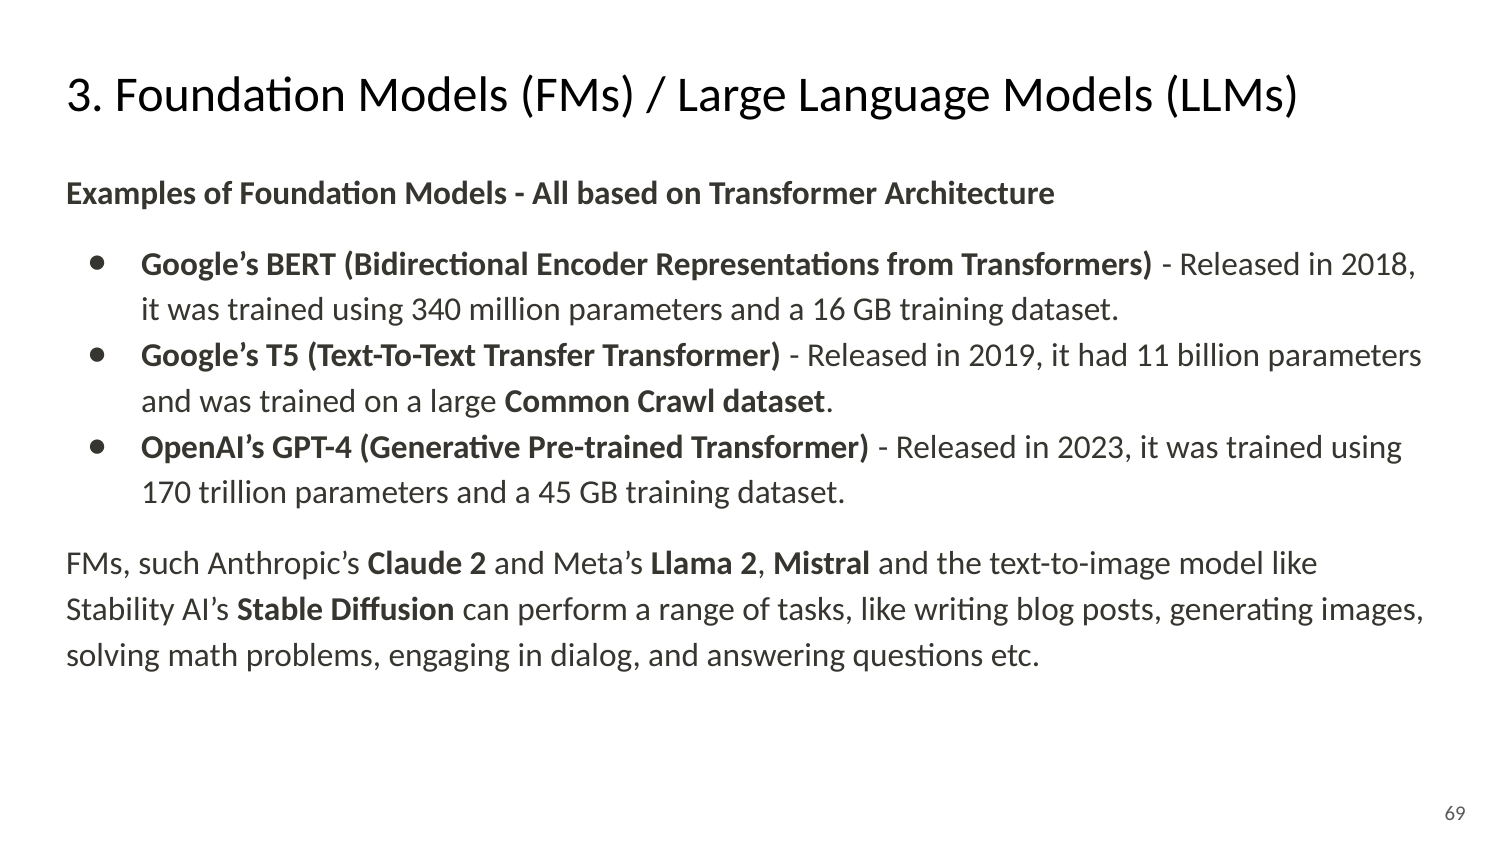

# 3. Foundation Models (FMs) / Large Language Models (LLMs)

Examples of Foundation Models - All based on Transformer Architecture
Google’s BERT (Bidirectional Encoder Representations from Transformers) - Released in 2018, it was trained using 340 million parameters and a 16 GB training dataset.
Google’s T5 (Text-To-Text Transfer Transformer) - Released in 2019, it had 11 billion parameters and was trained on a large Common Crawl dataset.
OpenAI’s GPT-4 (Generative Pre-trained Transformer) - Released in 2023, it was trained using 170 trillion parameters and a 45 GB training dataset.
FMs, such Anthropic’s Claude 2 and Meta’s Llama 2, Mistral and the text-to-image model like Stability AI’s Stable Diffusion can perform a range of tasks, like writing blog posts, generating images, solving math problems, engaging in dialog, and answering questions etc.
69